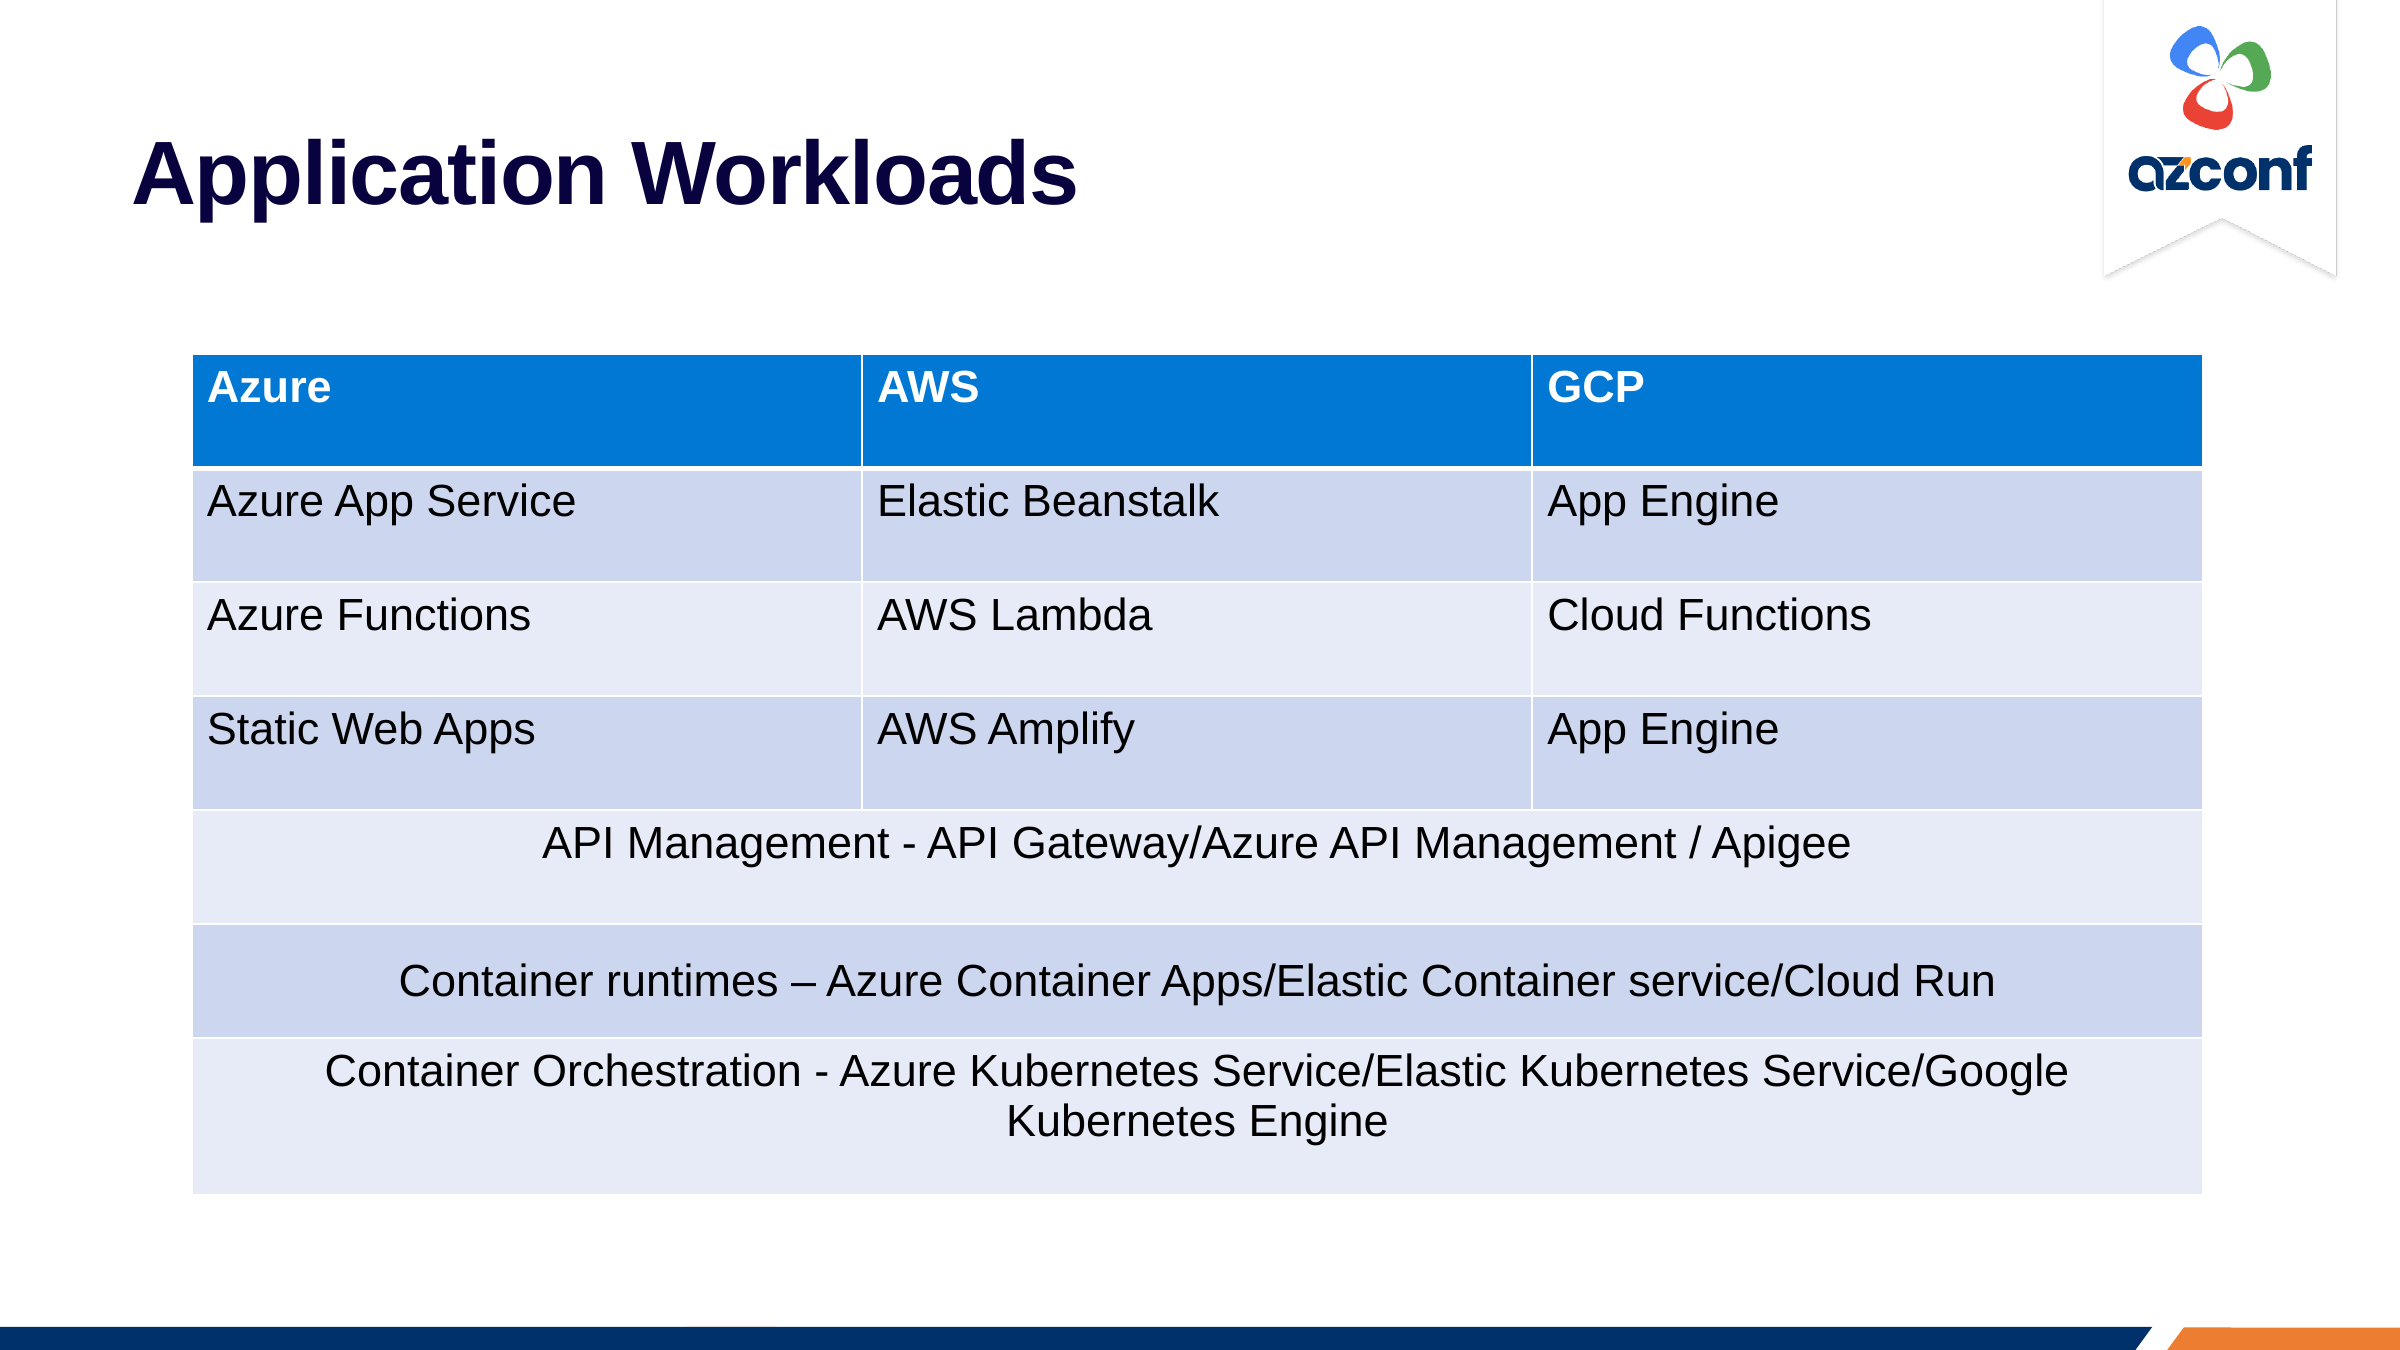

# Application Workloads
| Azure | AWS | GCP |
| --- | --- | --- |
| Azure App Service | Elastic Beanstalk | App Engine |
| Azure Functions | AWS Lambda | Cloud Functions |
| Static Web Apps | AWS Amplify | App Engine |
| API Management - API Gateway/Azure API Management / Apigee |  |  |
| Container runtimes – Azure Container Apps/Elastic Container service/Cloud Run |  |  |
| Container Orchestration - Azure Kubernetes Service/Elastic Kubernetes Service/Google Kubernetes Engine |  |  |